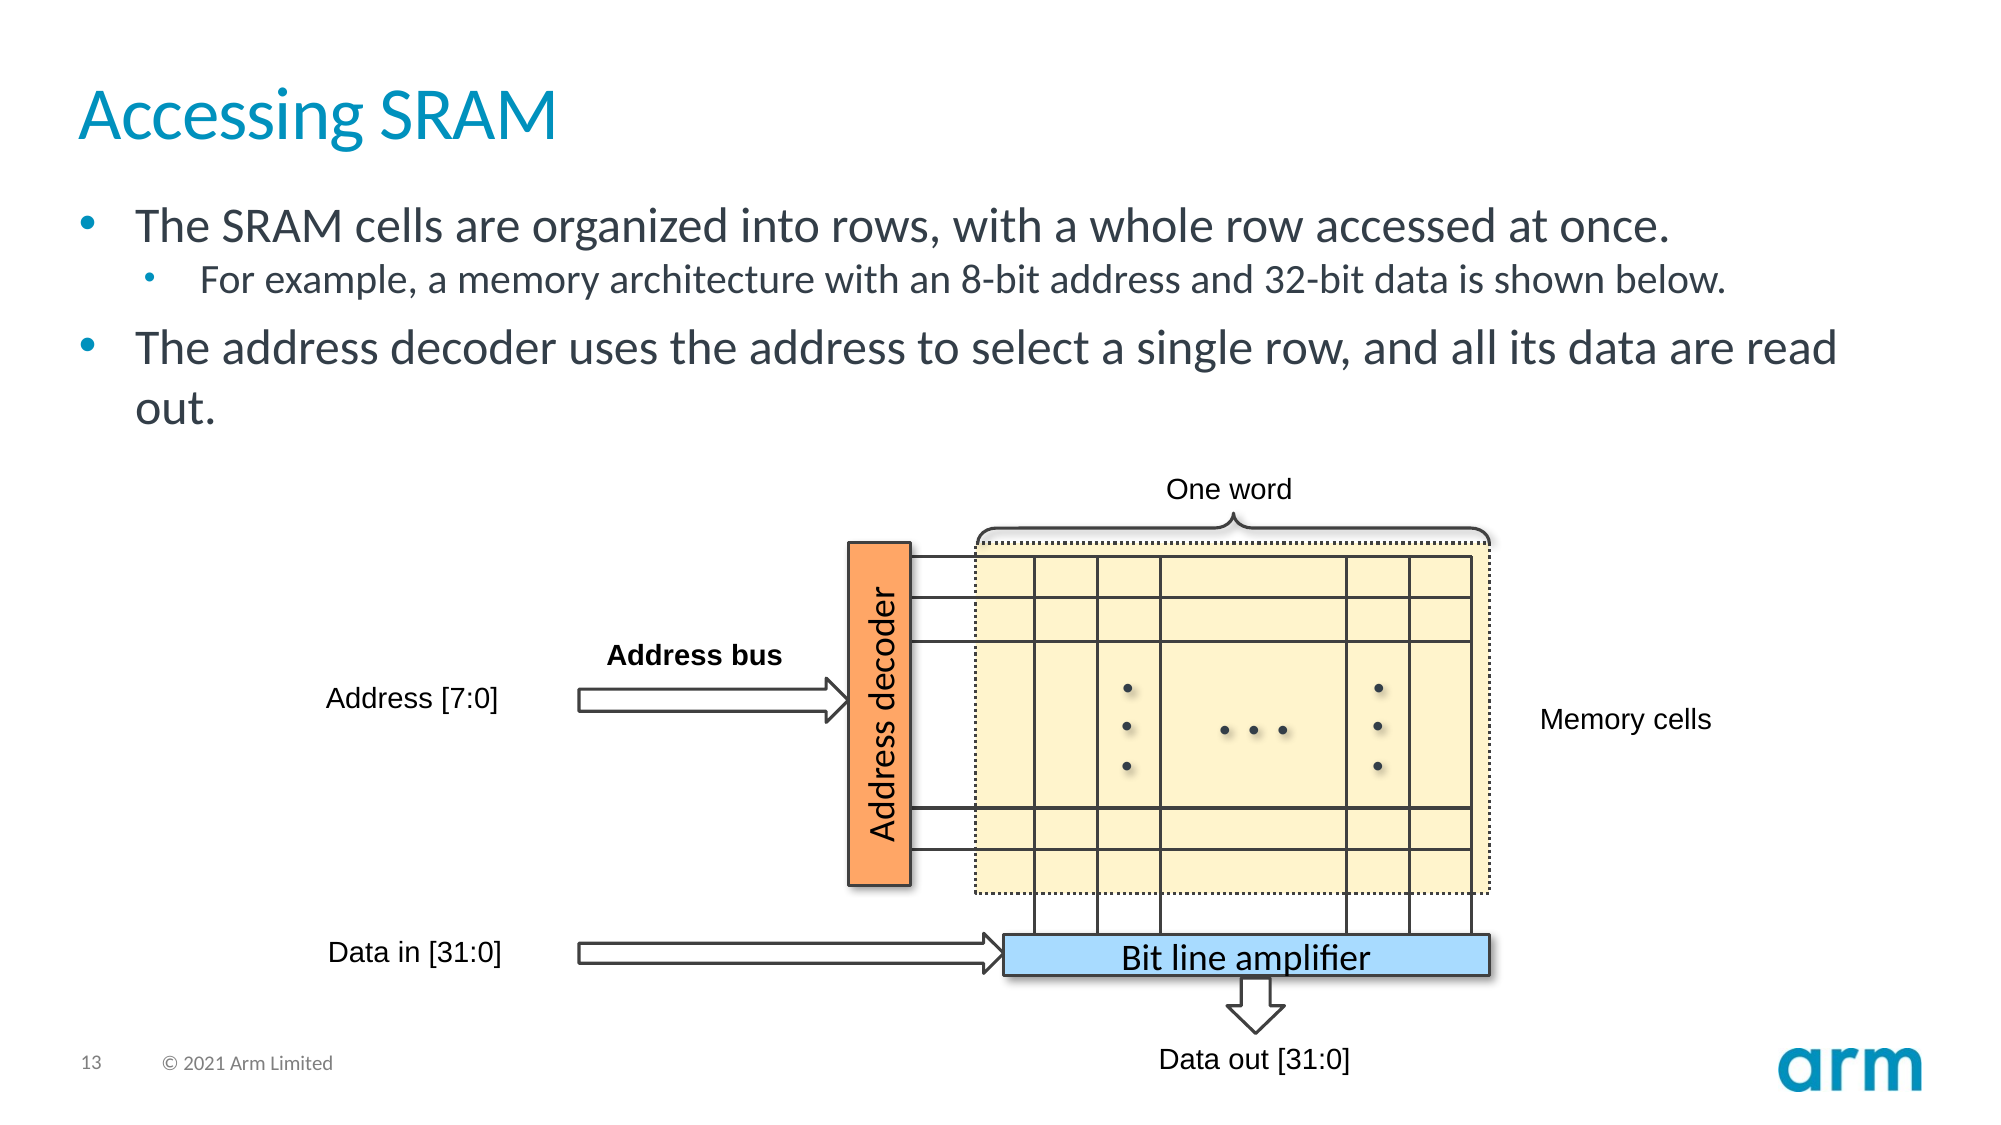

# Accessing SRAM
The SRAM cells are organized into rows, with a whole row accessed at once.
For example, a memory architecture with an 8-bit address and 32-bit data is shown below.
The address decoder uses the address to select a single row, and all its data are read out.

One word
Address decoder

Address bus
.
.
Address [7:0]

.
.
.
.
.
Memory cells
.
.
Data in [31:0]

Bit line amplifier

Data out [31:0]